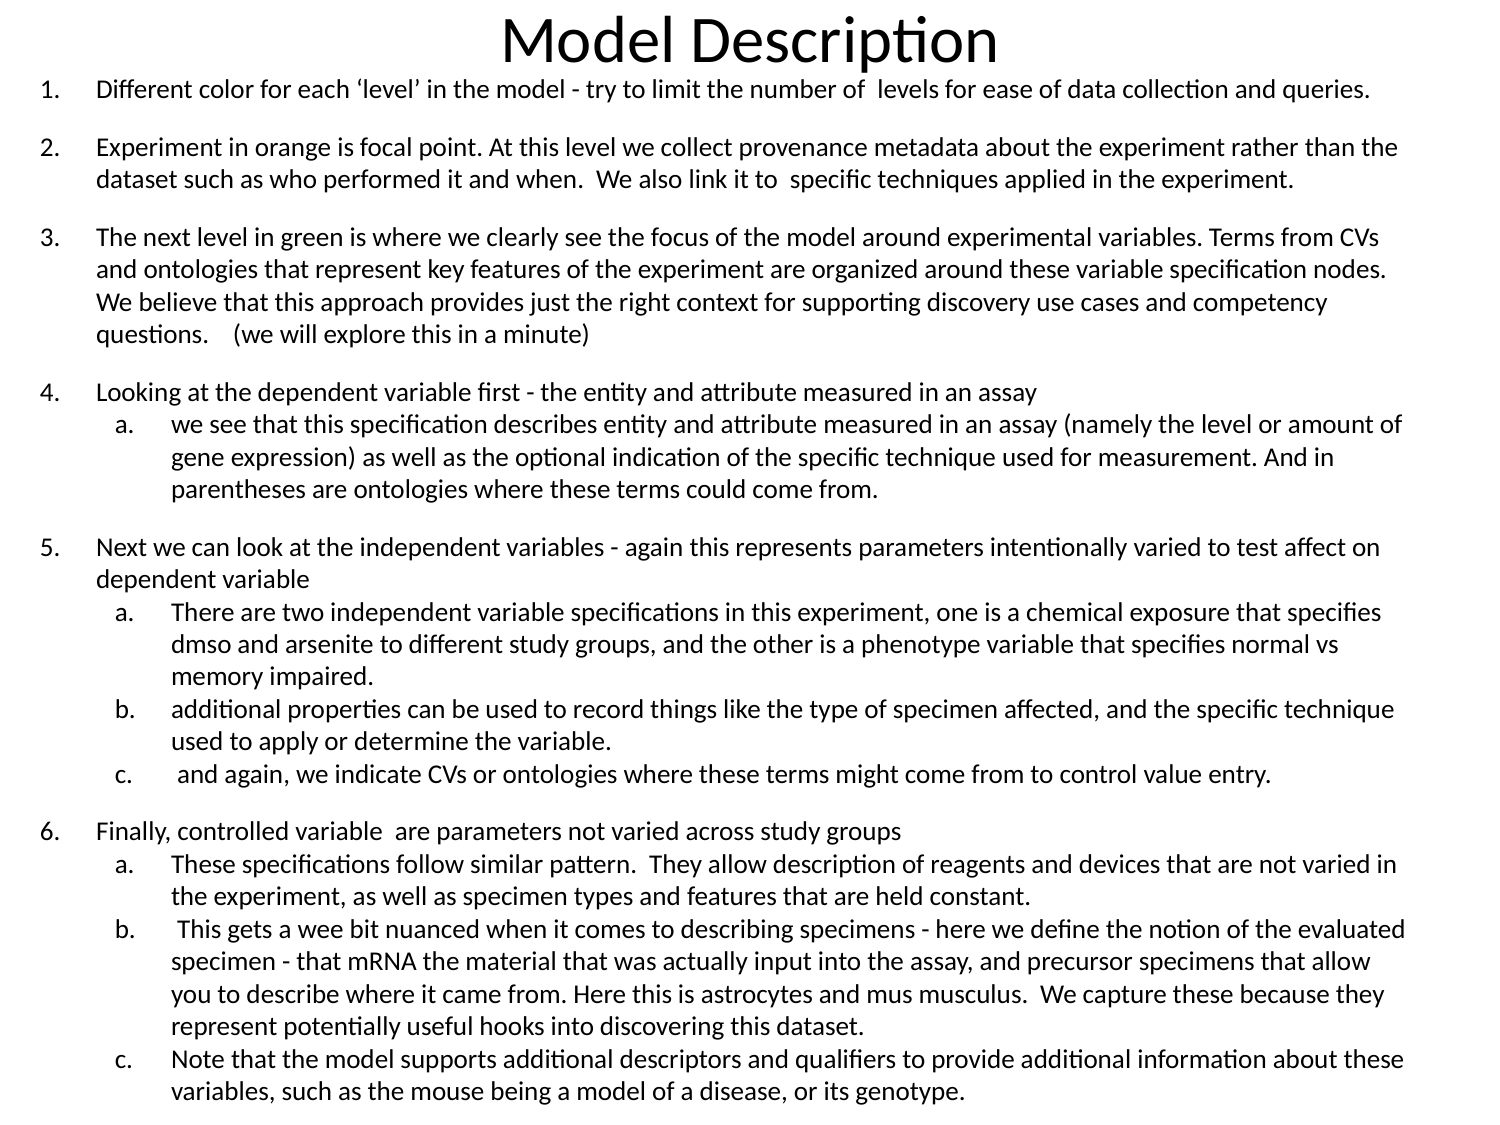

Model Description
Different color for each ‘level’ in the model - try to limit the number of  levels for ease of data collection and queries.
Experiment in orange is focal point. At this level we collect provenance metadata about the experiment rather than the dataset such as who performed it and when.  We also link it to  specific techniques applied in the experiment.
The next level in green is where we clearly see the focus of the model around experimental variables. Terms from CVs and ontologies that represent key features of the experiment are organized around these variable specification nodes.  We believe that this approach provides just the right context for supporting discovery use cases and competency questions.    (we will explore this in a minute)
Looking at the dependent variable first - the entity and attribute measured in an assay
we see that this specification describes entity and attribute measured in an assay (namely the level or amount of gene expression) as well as the optional indication of the specific technique used for measurement. And in parentheses are ontologies where these terms could come from.
Next we can look at the independent variables - again this represents parameters intentionally varied to test affect on dependent variable
There are two independent variable specifications in this experiment, one is a chemical exposure that specifies dmso and arsenite to different study groups, and the other is a phenotype variable that specifies normal vs memory impaired.
additional properties can be used to record things like the type of specimen affected, and the specific technique used to apply or determine the variable.
 and again, we indicate CVs or ontologies where these terms might come from to control value entry.
Finally, controlled variable  are parameters not varied across study groups
These specifications follow similar pattern.  They allow description of reagents and devices that are not varied in the experiment, as well as specimen types and features that are held constant.
 This gets a wee bit nuanced when it comes to describing specimens - here we define the notion of the evaluated specimen - that mRNA the material that was actually input into the assay, and precursor specimens that allow you to describe where it came from. Here this is astrocytes and mus musculus.  We capture these because they represent potentially useful hooks into discovering this dataset.
Note that the model supports additional descriptors and qualifiers to provide additional information about these variables, such as the mouse being a model of a disease, or its genotype.